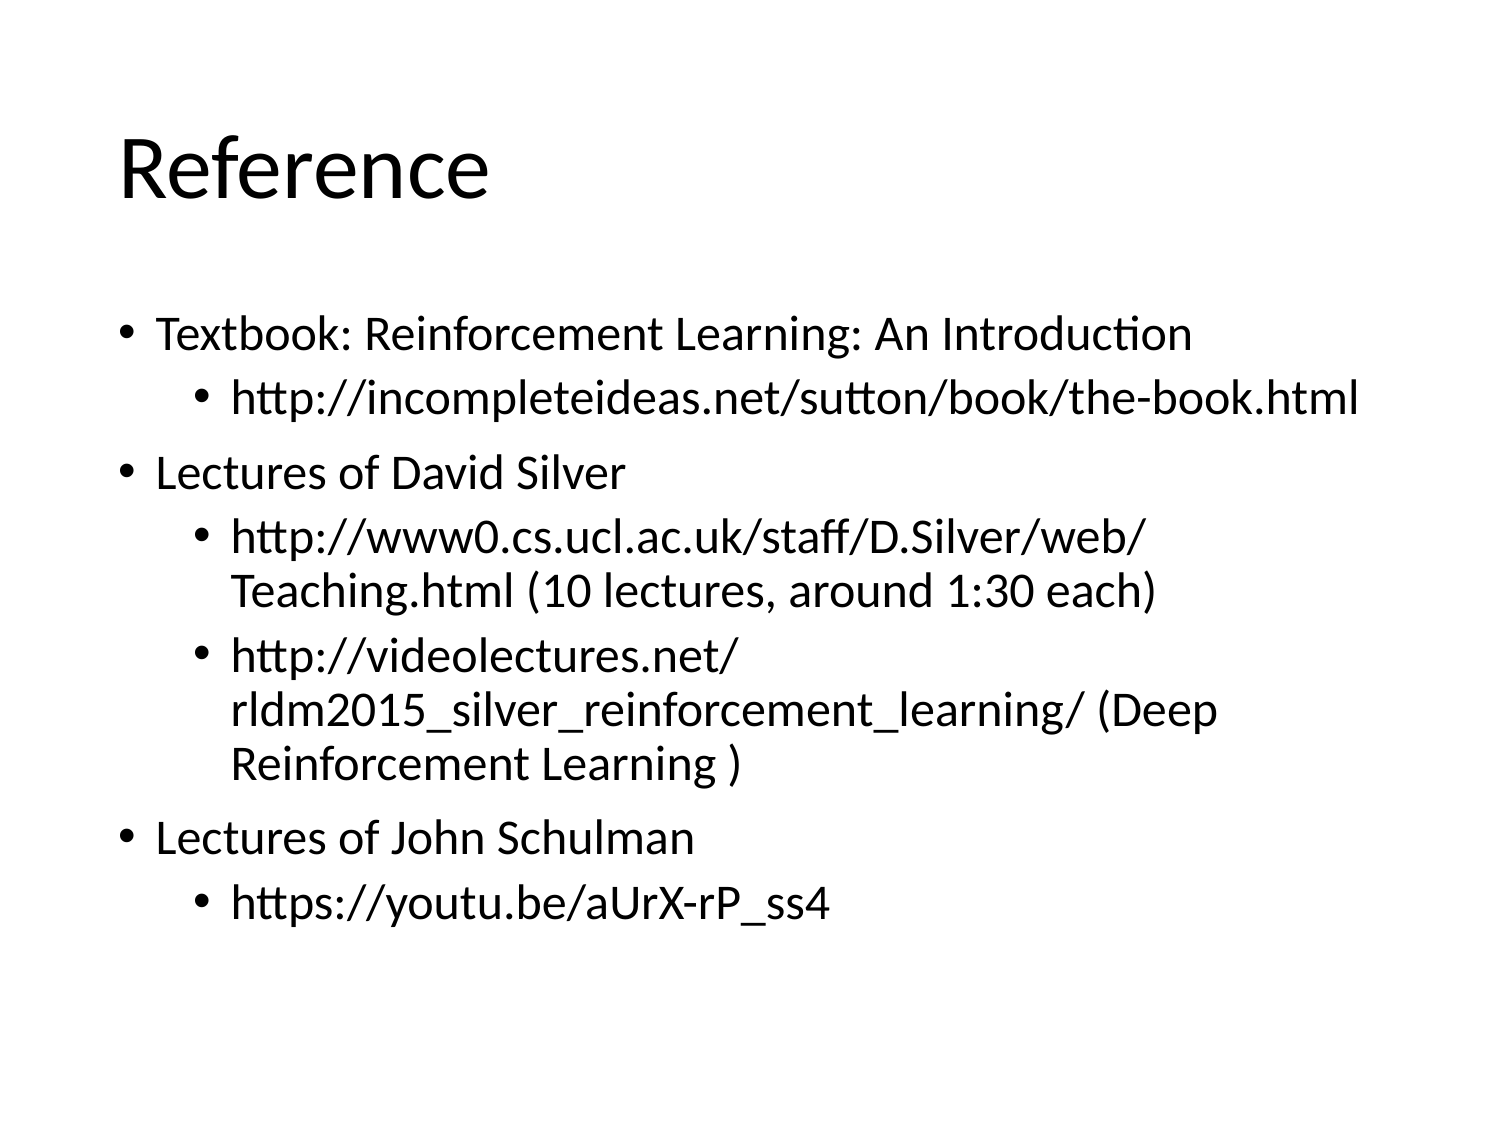

# Reference
Textbook: Reinforcement Learning: An Introduction
http://incompleteideas.net/sutton/book/the-book.html
Lectures of David Silver
http://www0.cs.ucl.ac.uk/staff/D.Silver/web/Teaching.html (10 lectures, around 1:30 each)
http://videolectures.net/rldm2015_silver_reinforcement_learning/ (Deep Reinforcement Learning )
Lectures of John Schulman
https://youtu.be/aUrX-rP_ss4